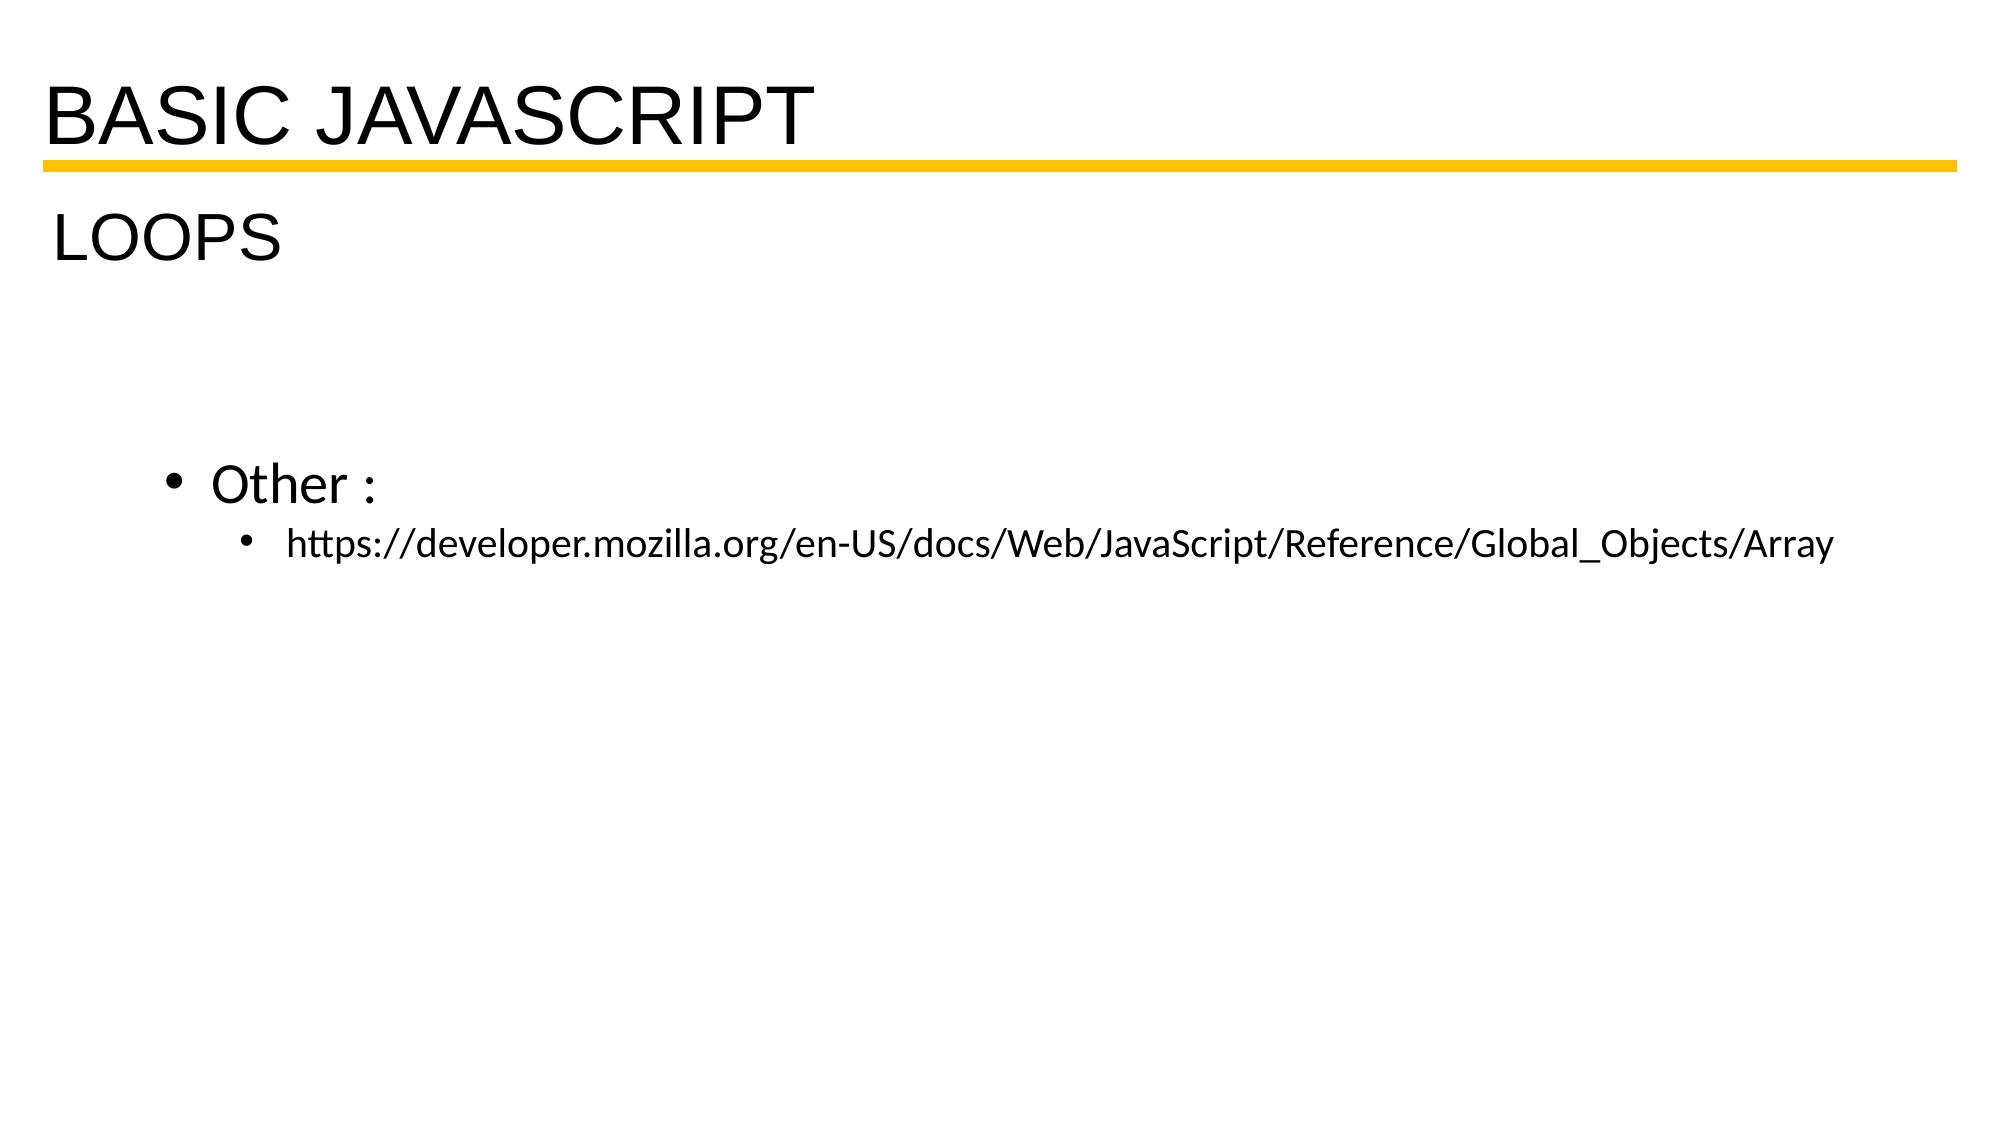

}
{
)
[
]
(
BASIC JAVASCRIPT
LOOPS
Other :
https://developer.mozilla.org/en-US/docs/Web/JavaScript/Reference/Global_Objects/Array